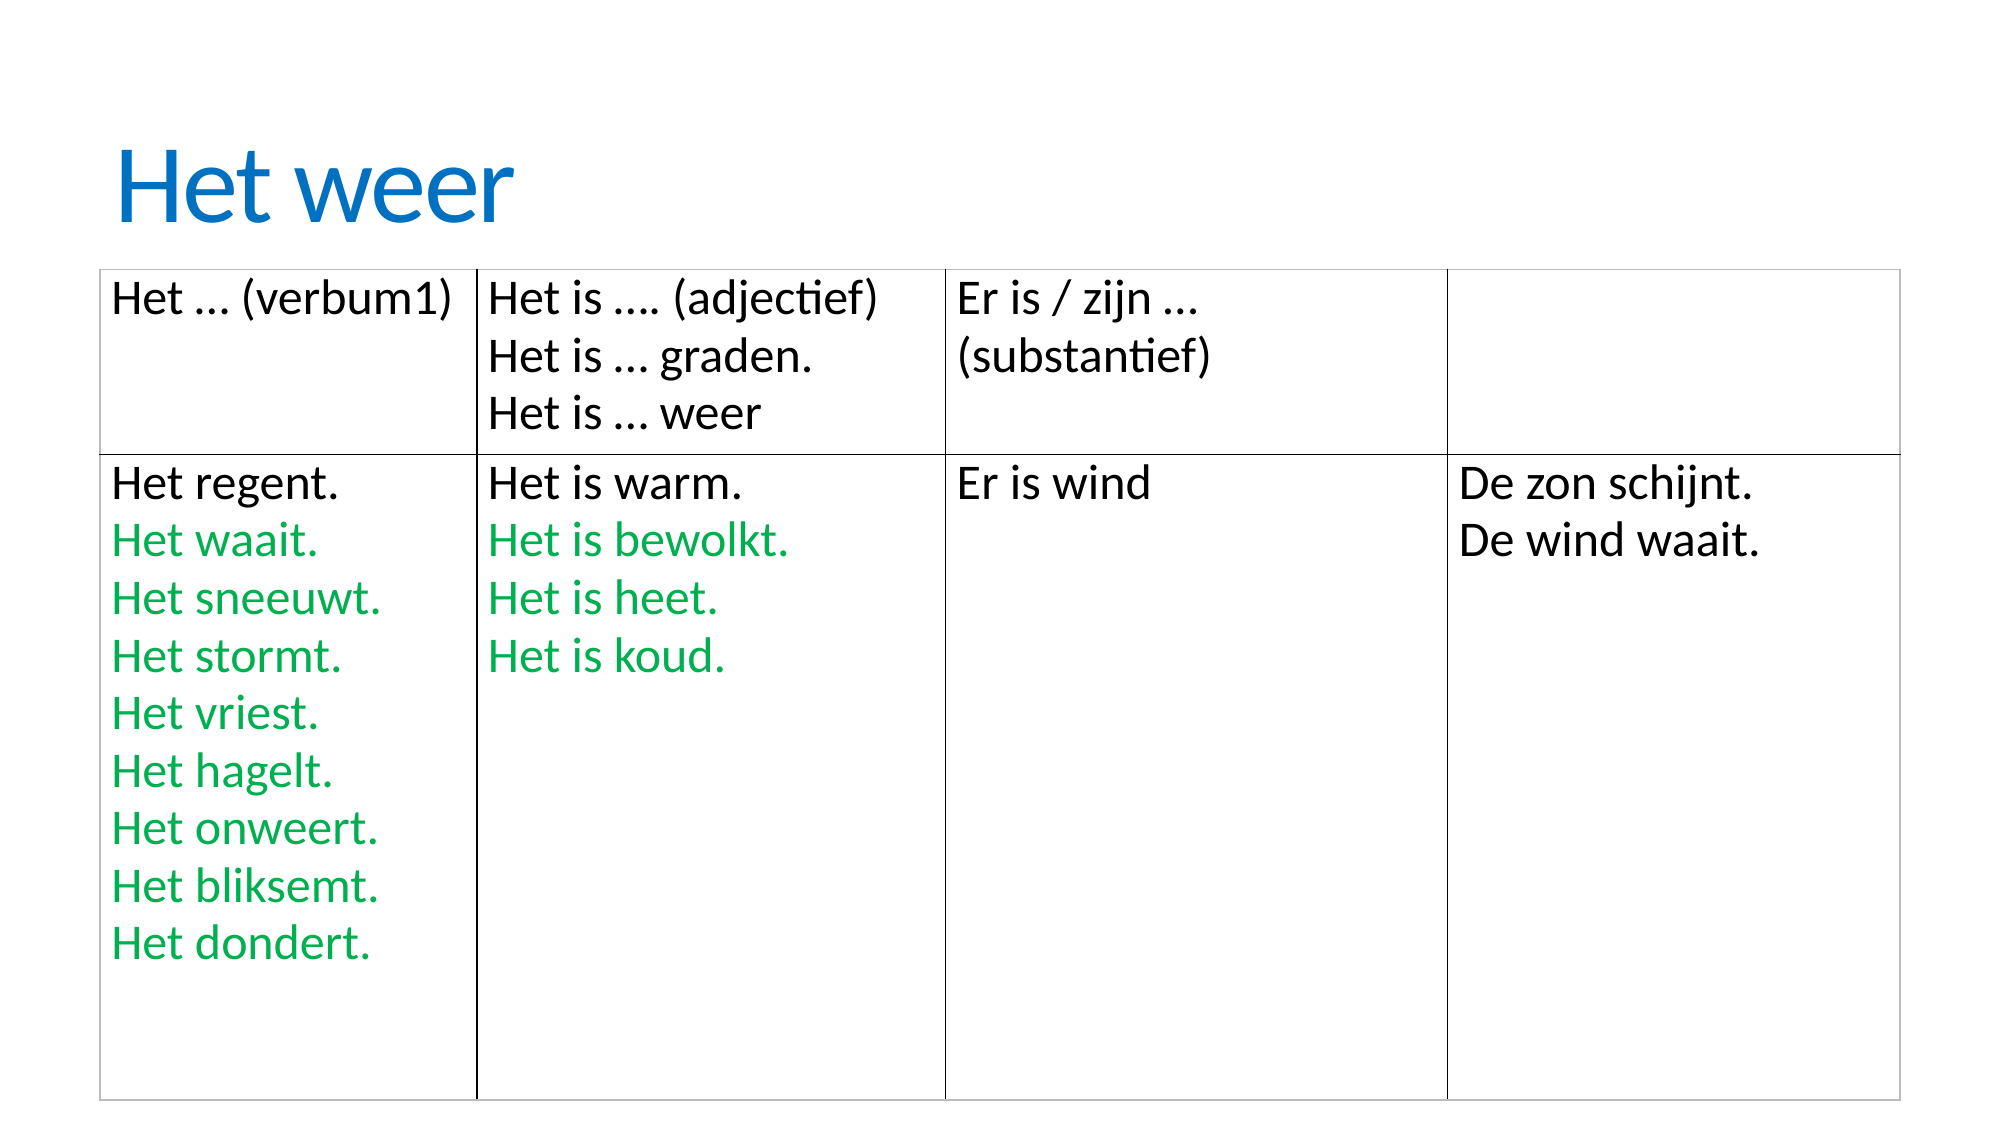

# Het weer
| Het … (verbum1) | Het is …. (adjectief) Het is … graden. Het is … weer | Er is / zijn … (substantief) |  |
| --- | --- | --- | --- |
| Het regent. Het waait. Het sneeuwt. Het stormt. Het vriest. Het hagelt. Het onweert. Het bliksemt. Het dondert. | Het is warm. Het is bewolkt. Het is heet. Het is koud. | Er is wind | De zon schijnt. De wind waait. |